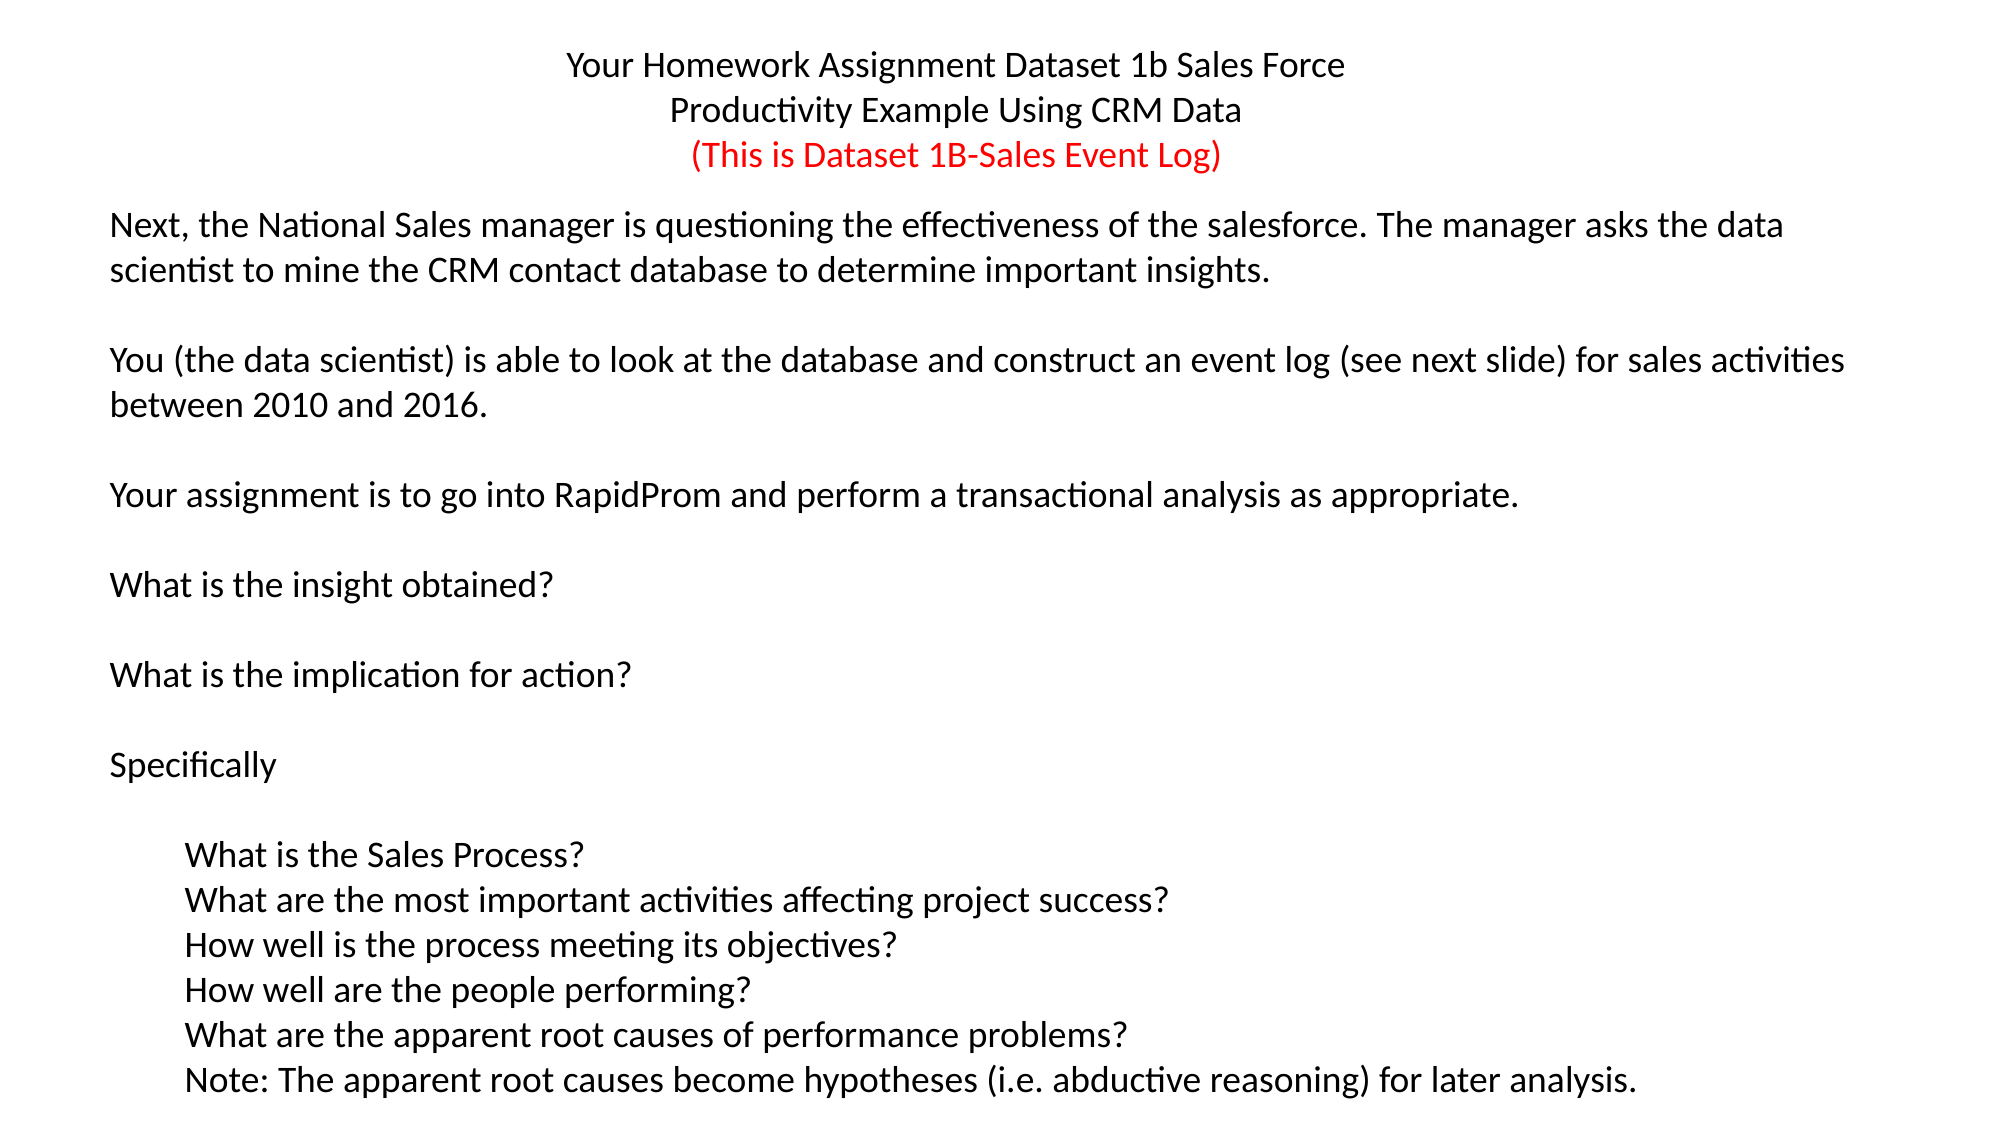

Your Homework Assignment Dataset 1b Sales Force Productivity Example Using CRM Data
(This is Dataset 1B-Sales Event Log)
Next, the National Sales manager is questioning the effectiveness of the salesforce. The manager asks the data scientist to mine the CRM contact database to determine important insights.

You (the data scientist) is able to look at the database and construct an event log (see next slide) for sales activities between 2010 and 2016.

Your assignment is to go into RapidProm and perform a transactional analysis as appropriate.

What is the insight obtained?

What is the implication for action?

Specifically

What is the Sales Process?
What are the most important activities affecting project success?
How well is the process meeting its objectives?
How well are the people performing?
What are the apparent root causes of performance problems?
Note: The apparent root causes become hypotheses (i.e. abductive reasoning) for later analysis.